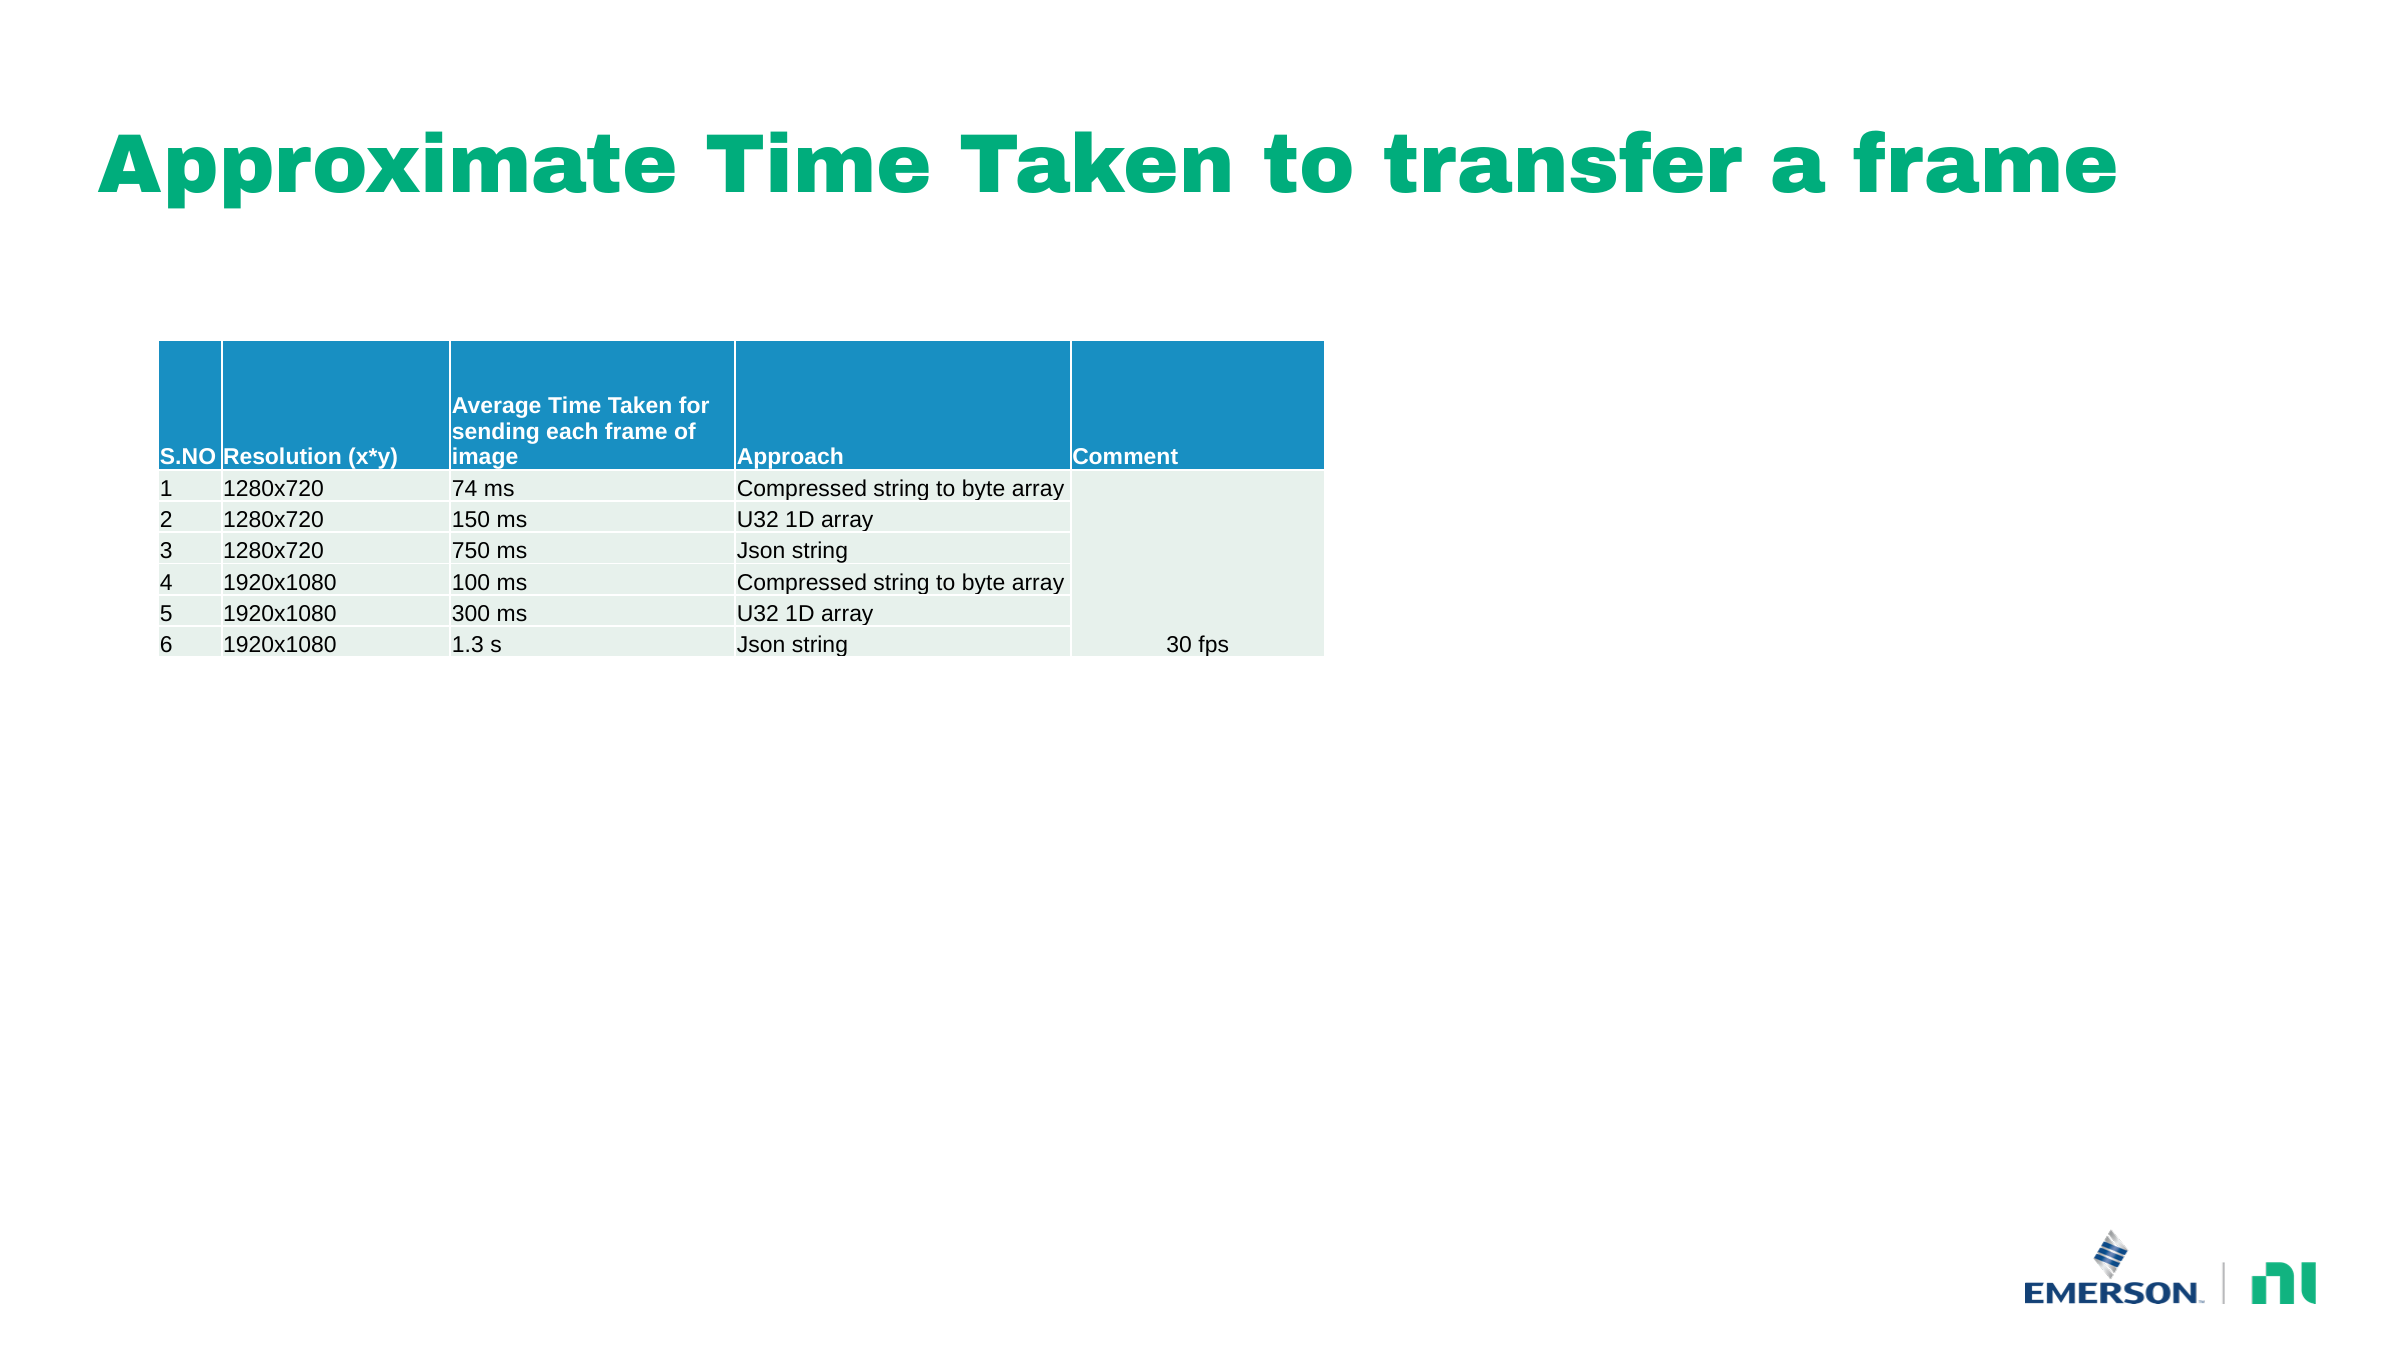

# Approximate Time Taken to transfer a frame
| S.NO | Resolution (x\*y) | Average Time Taken for sending each frame of image | Approach | Comment |
| --- | --- | --- | --- | --- |
| 1 | 1280x720 | 74 ms | Compressed string to byte array | 30 fps |
| 2 | 1280x720 | 150 ms | U32 1D array |  |
| 3 | 1280x720 | 750 ms | Json string |  |
| 4 | 1920x1080 | 100 ms | Compressed string to byte array |  |
| 5 | 1920x1080 | 300 ms | U32 1D array |  |
| 6 | 1920x1080 | 1.3 s | Json string |  |